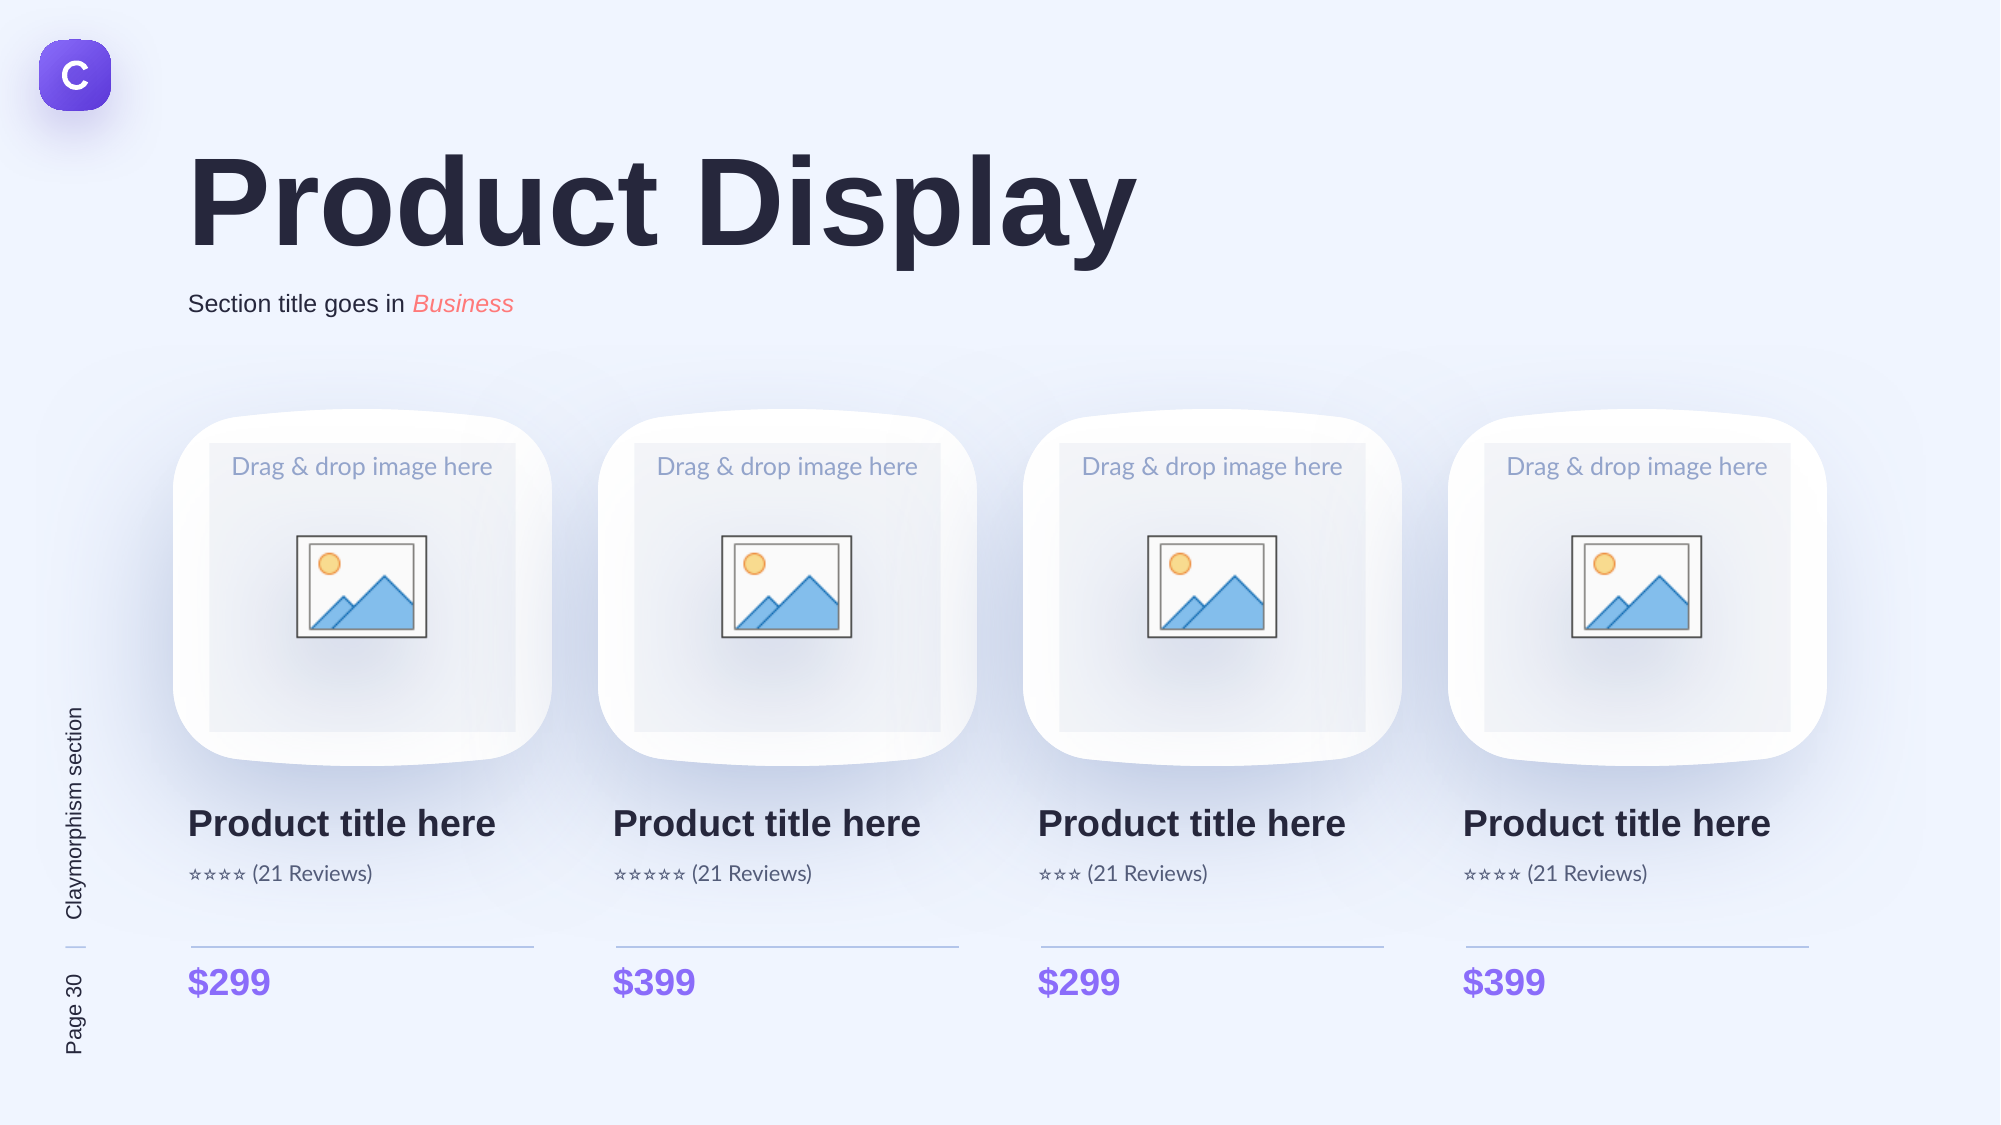

Product Display
Section title goes in Business

Product title here
⭐⭐⭐⭐ (21 Reviews)
Product title here
⭐⭐⭐⭐⭐ (21 Reviews)
Product title here
⭐⭐⭐ (21 Reviews)
Product title here
⭐⭐⭐⭐ (21 Reviews)
$299
$399
$299
$399